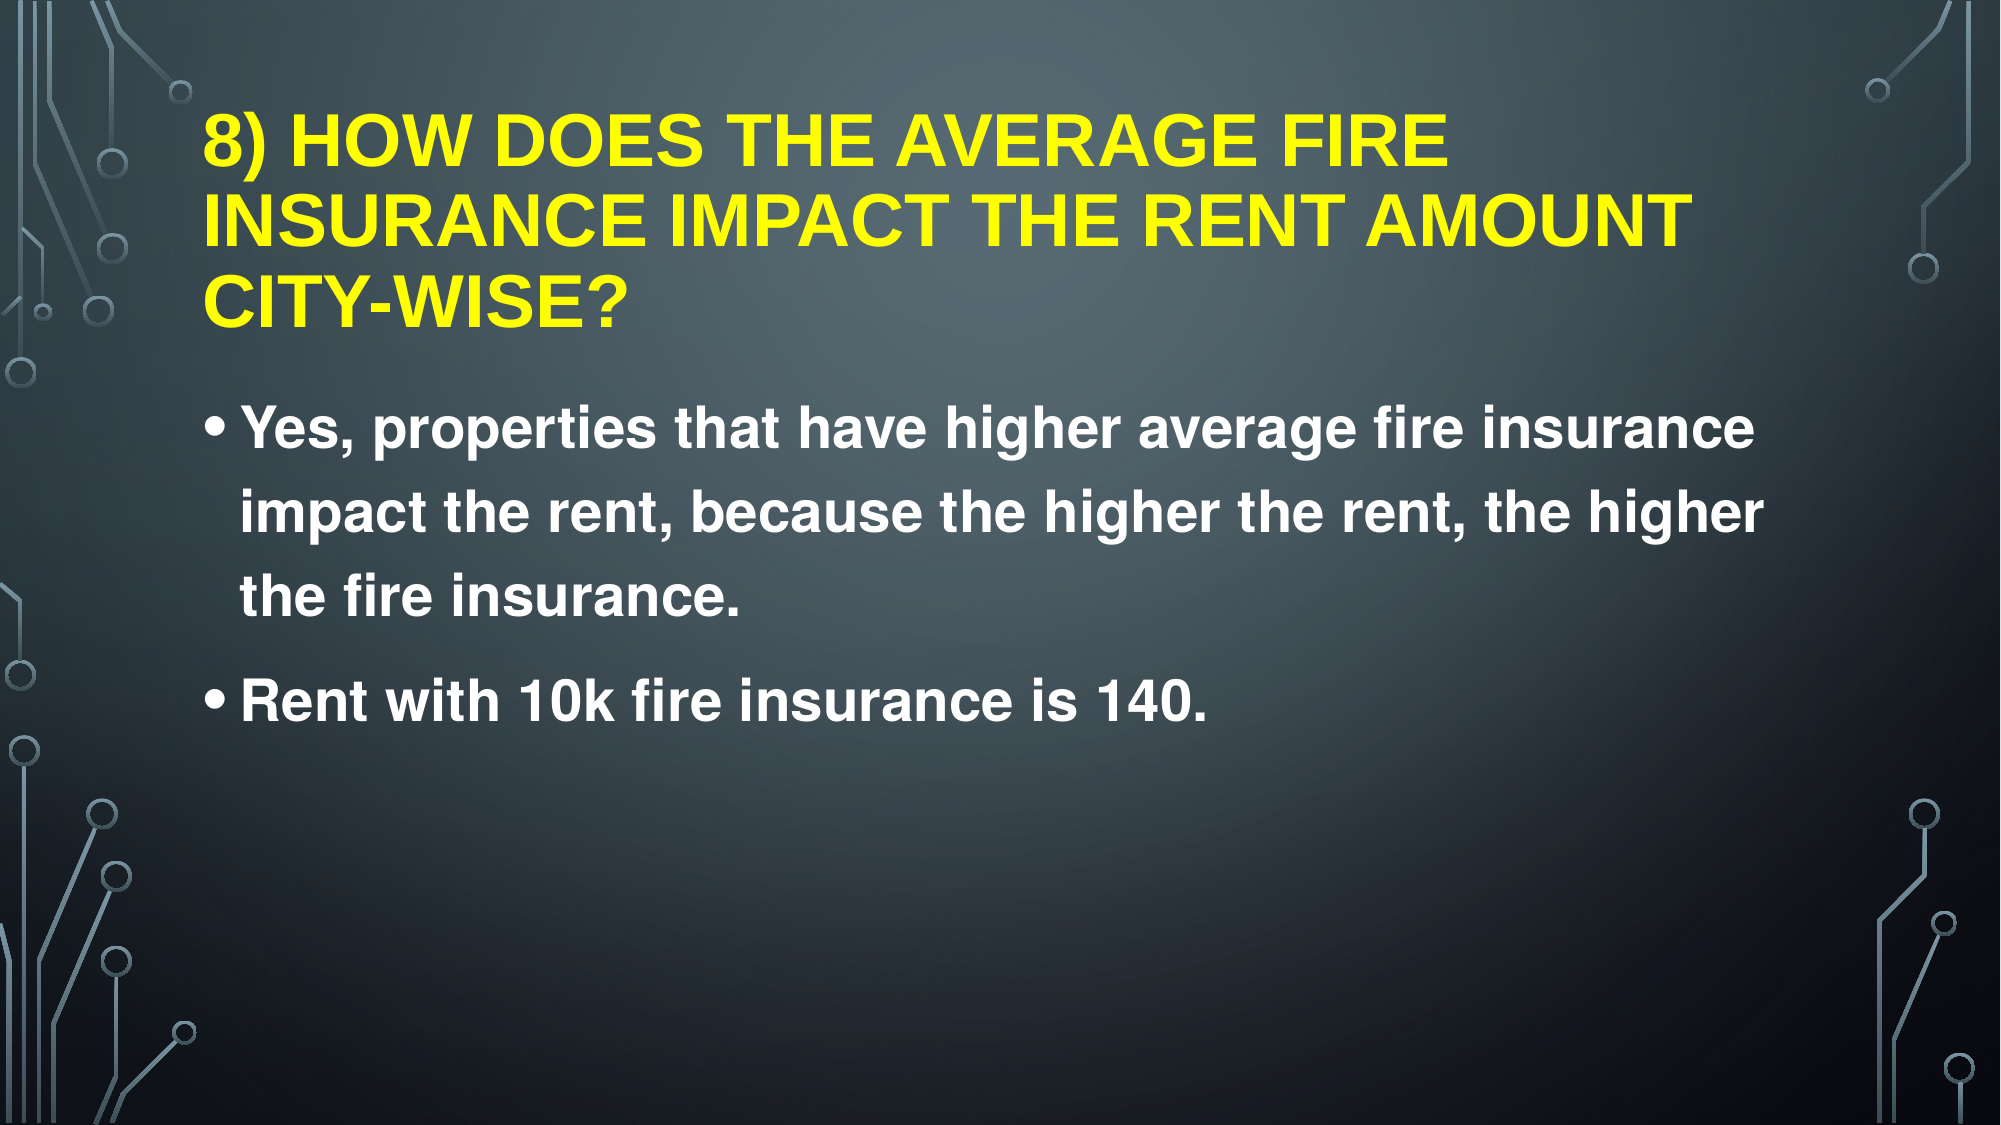

# 8) How does the average fire insurance impact the rent amount city-wise?
Yes, properties that have higher average fire insurance impact the rent, because the higher the rent, the higher the fire insurance.
Rent with 10k fire insurance is 140.